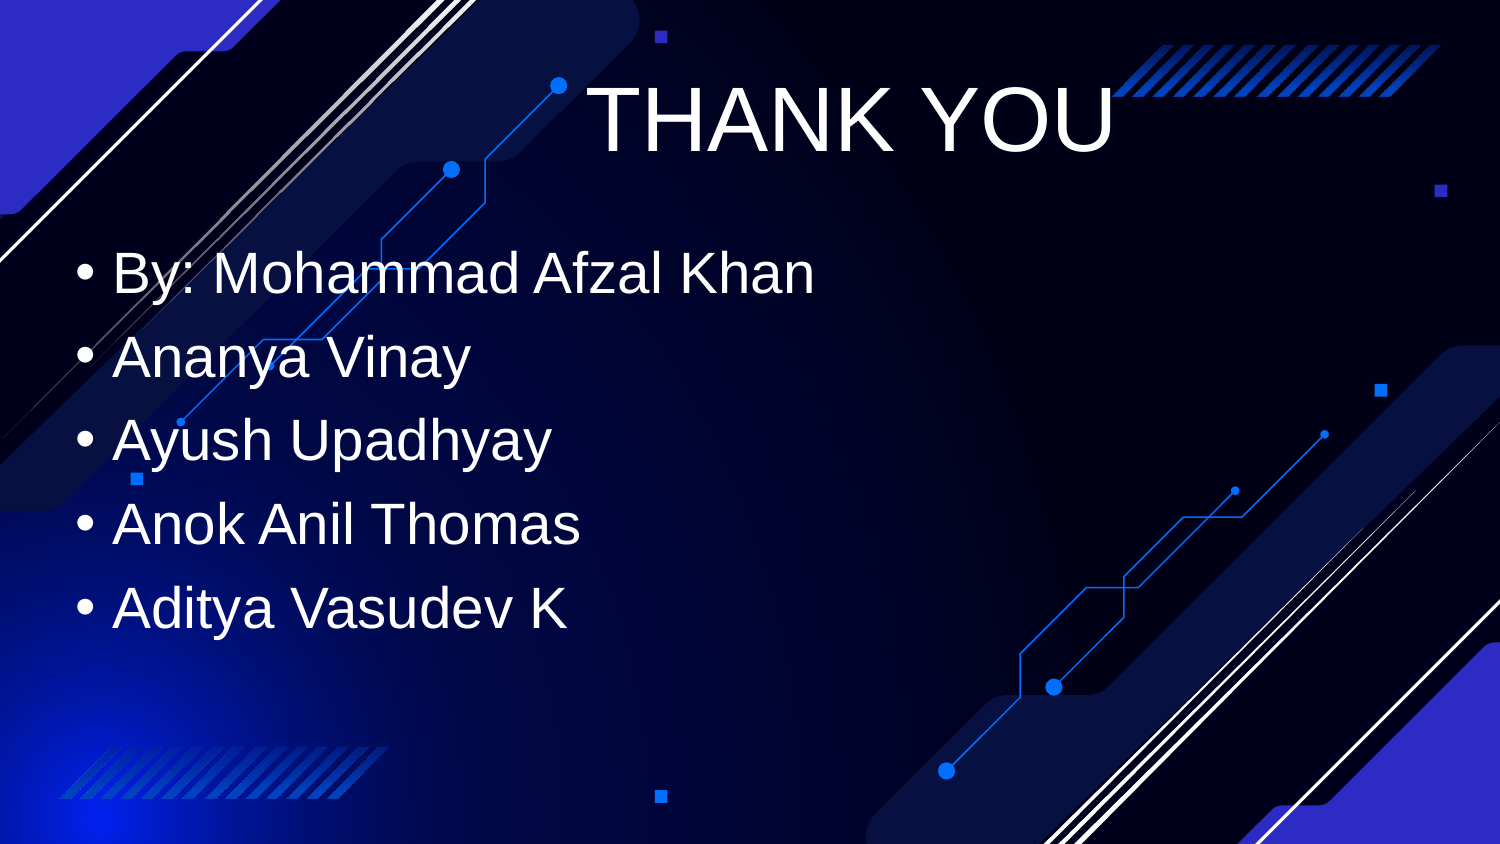

# THANK YOU
By: Mohammad Afzal Khan
Ananya Vinay
Ayush Upadhyay
Anok Anil Thomas
Aditya Vasudev K